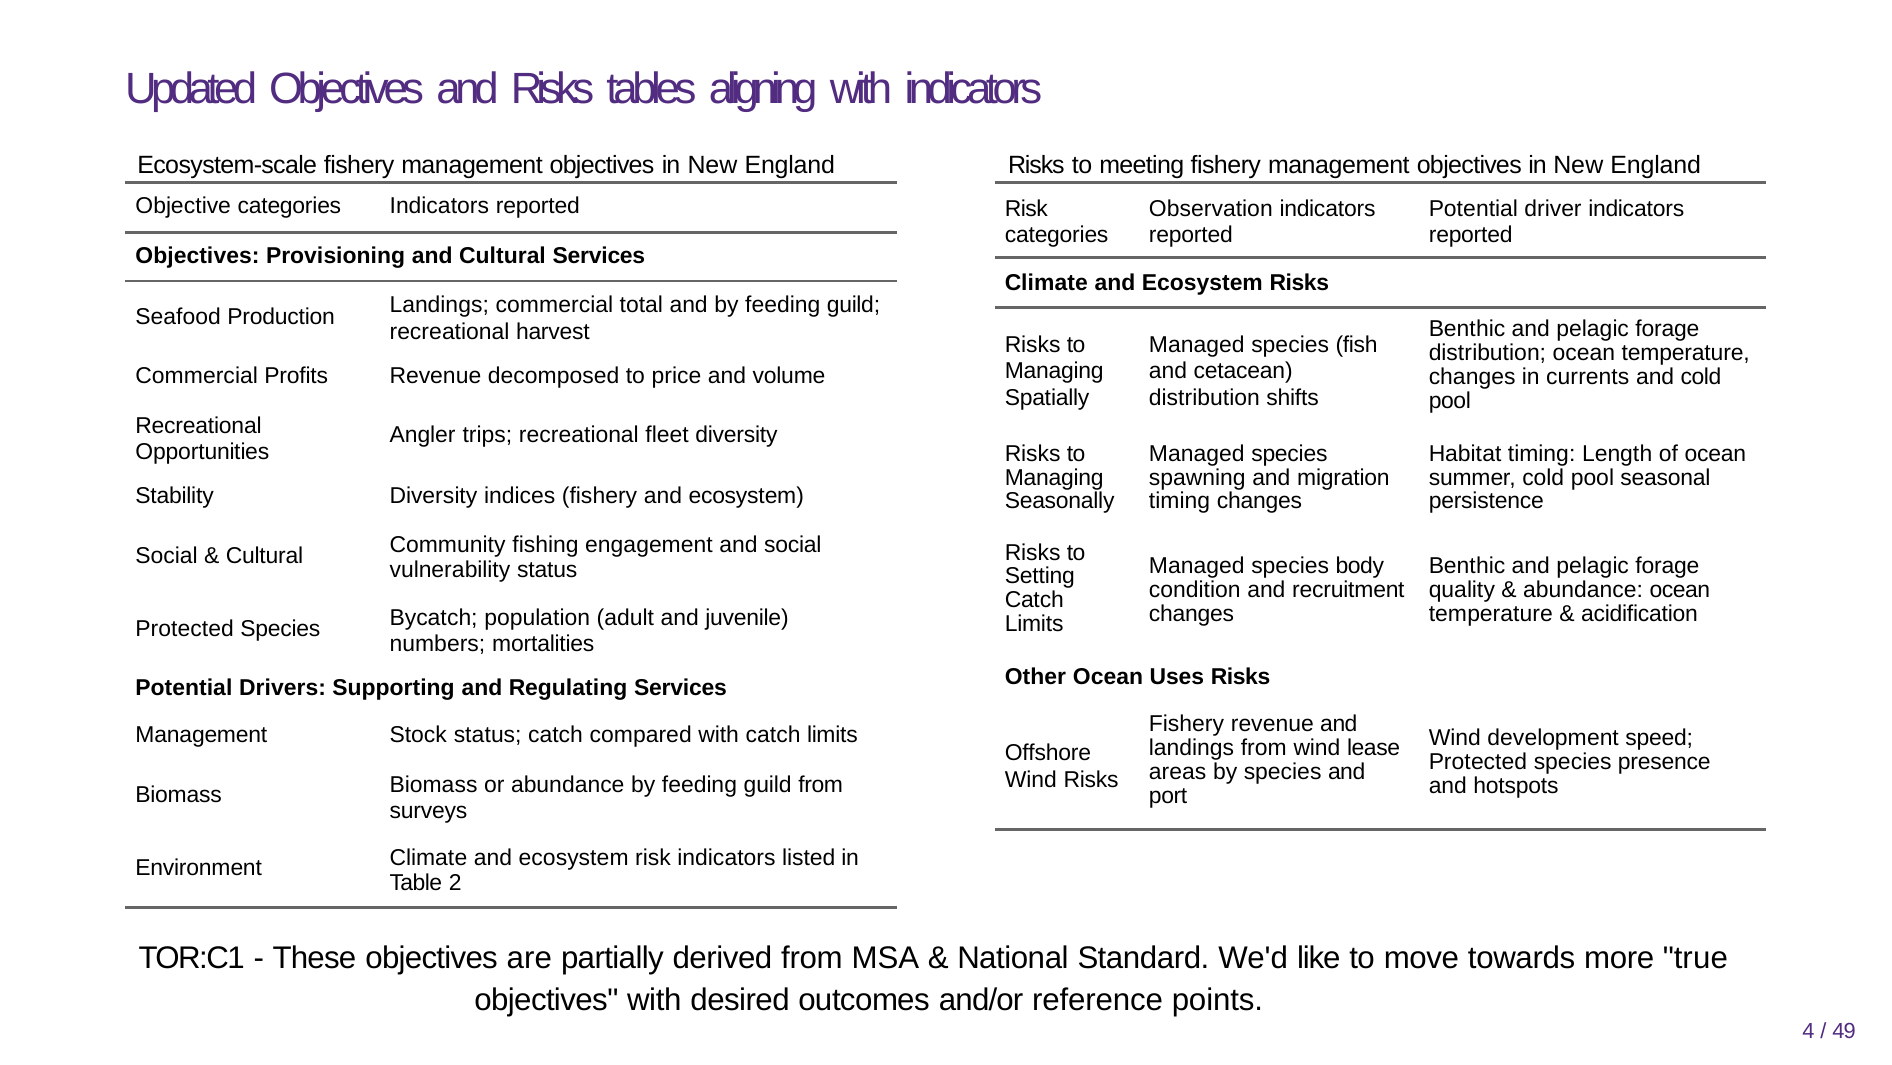

# Updated Objectives and Risks tables aligning with indicators
Ecosystem-scale fishery management objectives in New England	Risks to meeting fishery management objectives in New England
| Objective categories | Indicators reported |
| --- | --- |
| Objectives: Provisioning and Cultural Services |  |
| Seafood Production | Landings; commercial total and by feeding guild; recreational harvest |
| Commercial Profits | Revenue decomposed to price and volume |
| Recreational Opportunities | Angler trips; recreational fleet diversity |
| Stability | Diversity indices (fishery and ecosystem) |
| Social & Cultural | Community fishing engagement and social vulnerability status |
| Protected Species | Bycatch; population (adult and juvenile) numbers; mortalities |
| Potential Drivers: Supporting and Regulating Services |  |
| Management | Stock status; catch compared with catch limits |
| Biomass | Biomass or abundance by feeding guild from surveys |
| Environment | Climate and ecosystem risk indicators listed in Table 2 |
| Risk categories | Observation indicators reported | Potential driver indicators reported |
| --- | --- | --- |
| Climate and Ecosystem Risks |  |  |
| Risks to Managing Spatially | Managed species (fish and cetacean) distribution shifts | Benthic and pelagic forage distribution; ocean temperature, changes in currents and cold pool |
| Risks to Managing Seasonally | Managed species spawning and migration timing changes | Habitat timing: Length of ocean summer, cold pool seasonal persistence |
| Risks to Setting Catch Limits | Managed species body condition and recruitment changes | Benthic and pelagic forage quality & abundance: ocean temperature & acidification |
| Other Ocean Uses Risks |  |  |
| Offshore Wind Risks | Fishery revenue and landings from wind lease areas by species and port | Wind development speed; Protected species presence and hotspots |
TOR:C1 - These objectives are partially derived from MSA & National Standard. We'd like to move towards more "true objectives" with desired outcomes and/or reference points.
4 / 49